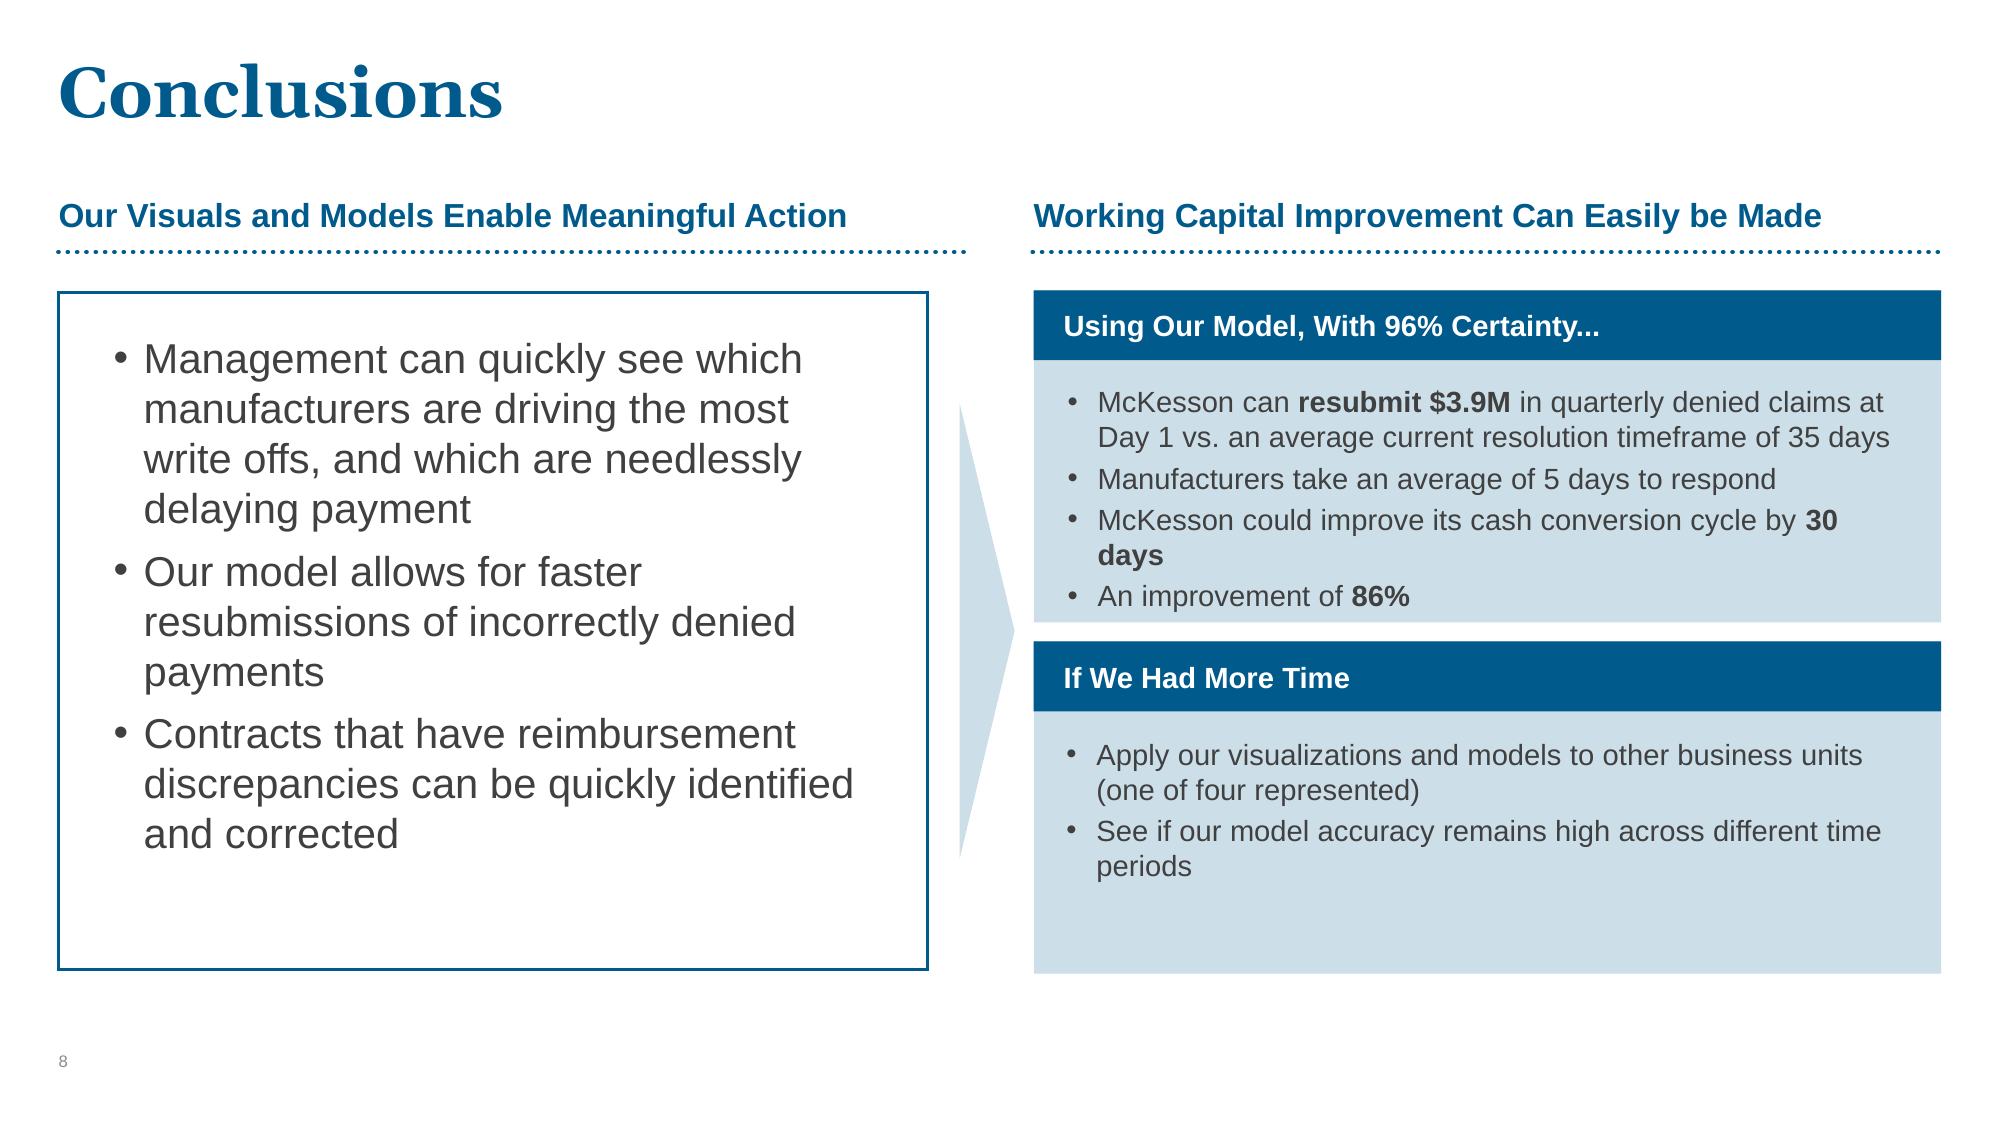

# Conclusions
Our Visuals and Models Enable Meaningful Action
Working Capital Improvement Can Easily be Made
Using Our Model, With 96% Certainty...

McKesson can resubmit $3.9M in quarterly denied claims at Day 1 vs. an average current resolution timeframe of 35 days
Manufacturers take an average of 5 days to respond
McKesson could improve its cash conversion cycle by 30 days
An improvement of 86%

Management can quickly see which manufacturers are driving the most write offs, and which are needlessly delaying payment
Our model allows for faster resubmissions of incorrectly denied payments
Contracts that have reimbursement discrepancies can be quickly identified and corrected

If We Had More Time

Apply our visualizations and models to other business units (one of four represented)
See if our model accuracy remains high across different time periods
8